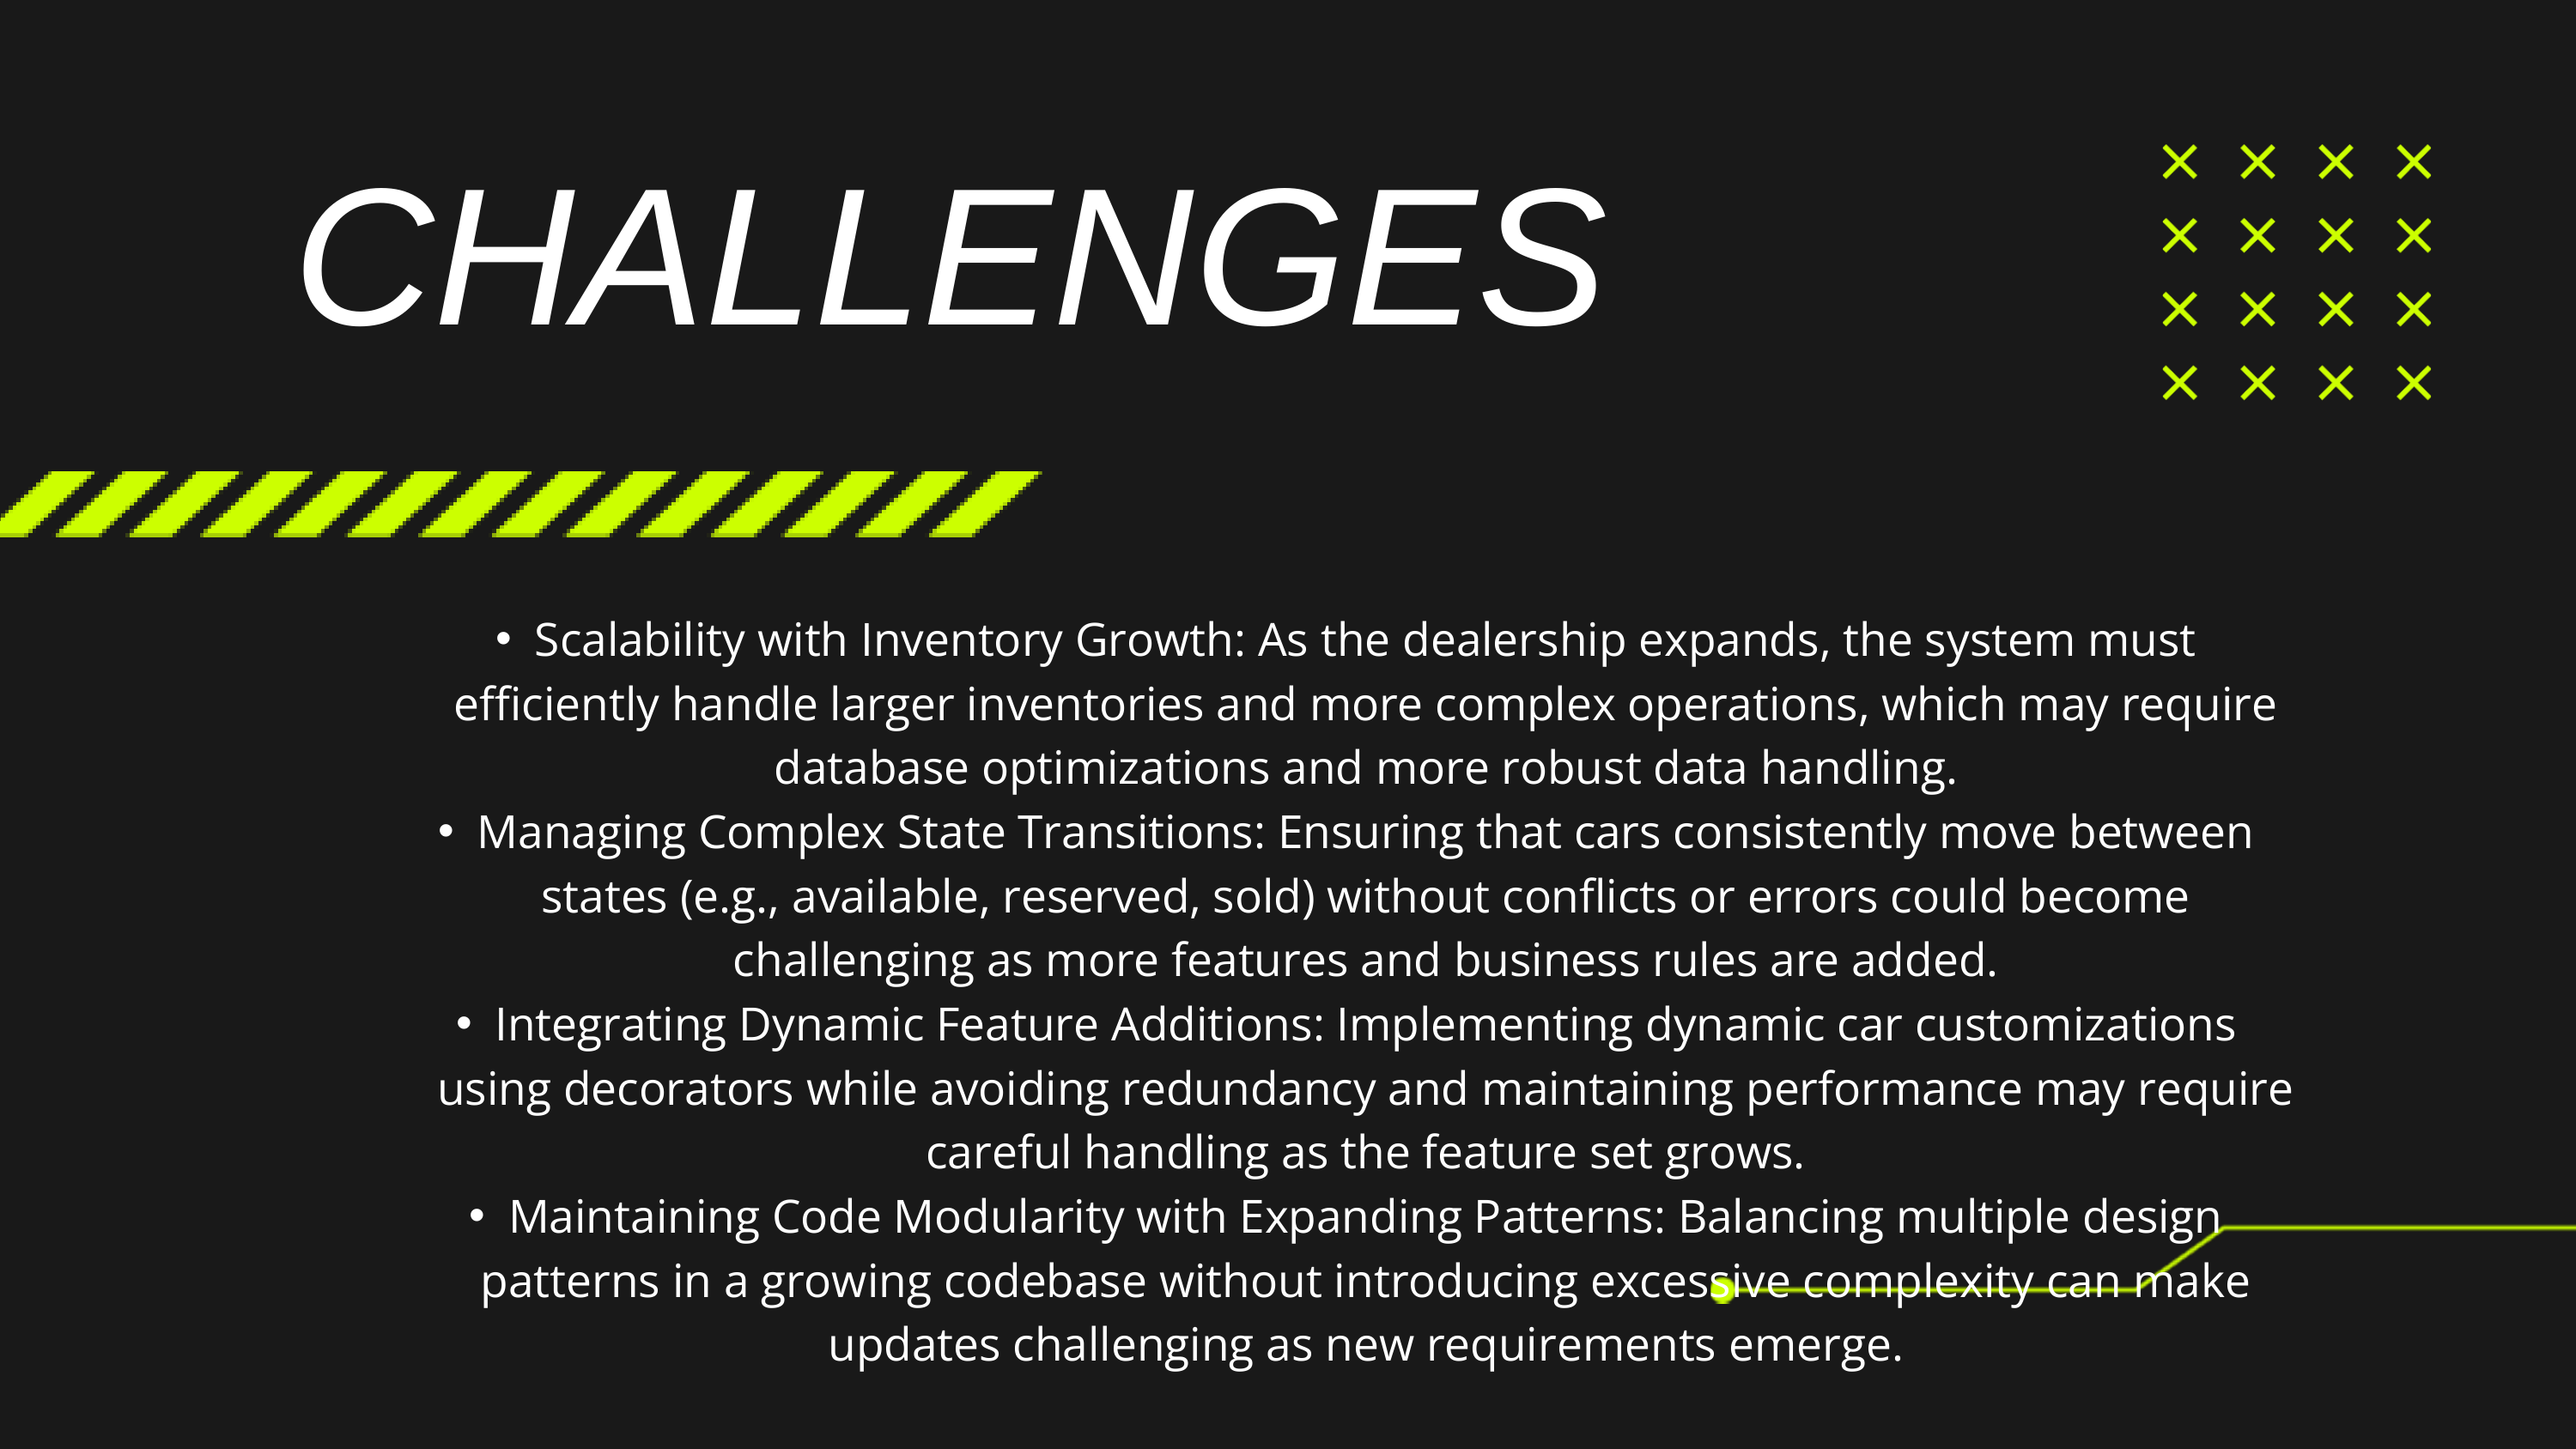

CHALLENGES

Scalability with Inventory Growth: As the dealership expands, the system must efficiently handle larger inventories and more complex operations, which may require database optimizations and more robust data handling.
Managing Complex State Transitions: Ensuring that cars consistently move between states (e.g., available, reserved, sold) without conflicts or errors could become challenging as more features and business rules are added.
Integrating Dynamic Feature Additions: Implementing dynamic car customizations using decorators while avoiding redundancy and maintaining performance may require careful handling as the feature set grows.
Maintaining Code Modularity with Expanding Patterns: Balancing multiple design patterns in a growing codebase without introducing excessive complexity can make updates challenging as new requirements emerge.